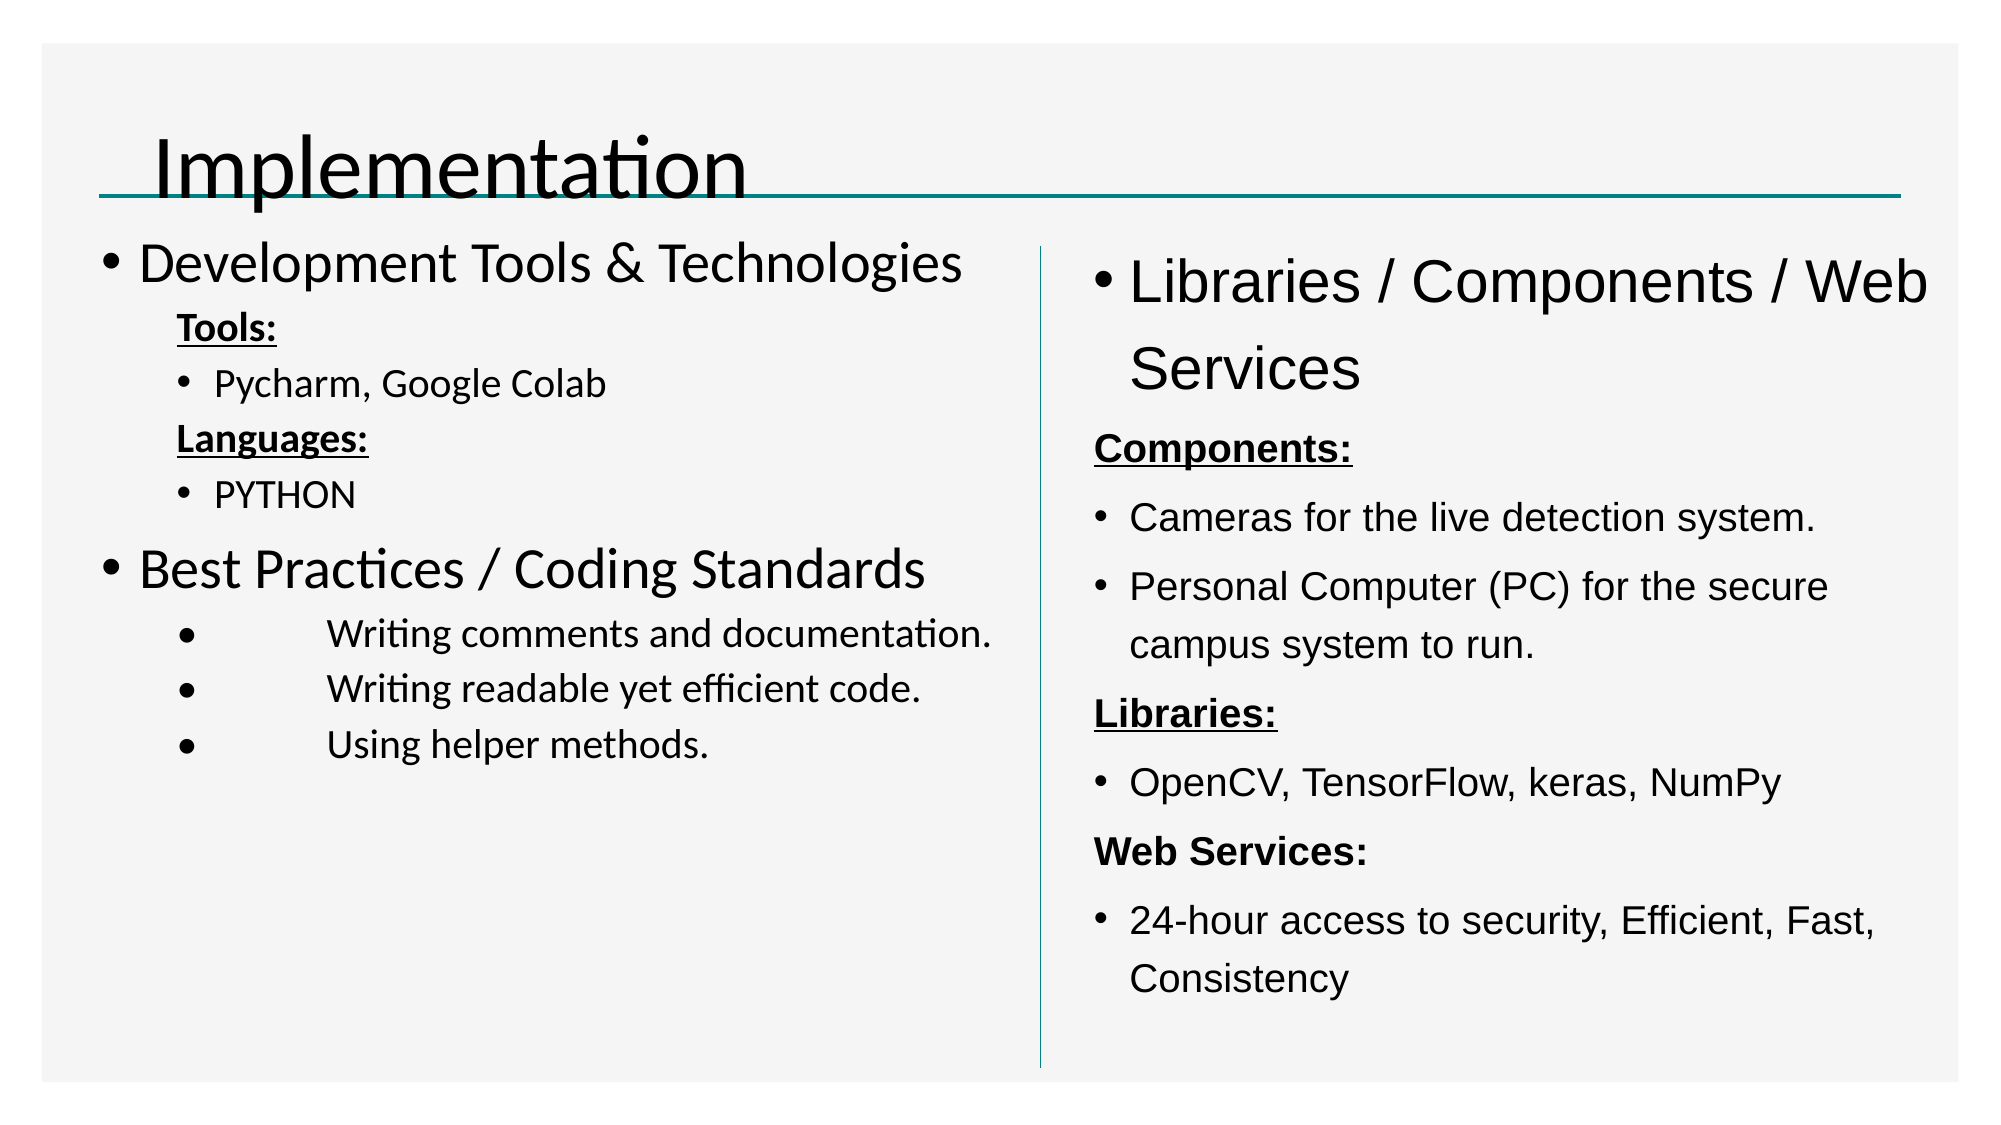

# Implementation
Libraries / Components / Web Services
Components:
Cameras for the live detection system.
Personal Computer (PC) for the secure campus system to run.
Libraries:
OpenCV, TensorFlow, keras, NumPy
Web Services:
24-hour access to security, Efficient, Fast, Consistency

Development Tools & Technologies
Tools:
Pycharm, Google Colab
Languages:
PYTHON
Best Practices / Coding Standards
•	Writing comments and documentation.
•	Writing readable yet efficient code.
•	Using helper methods.